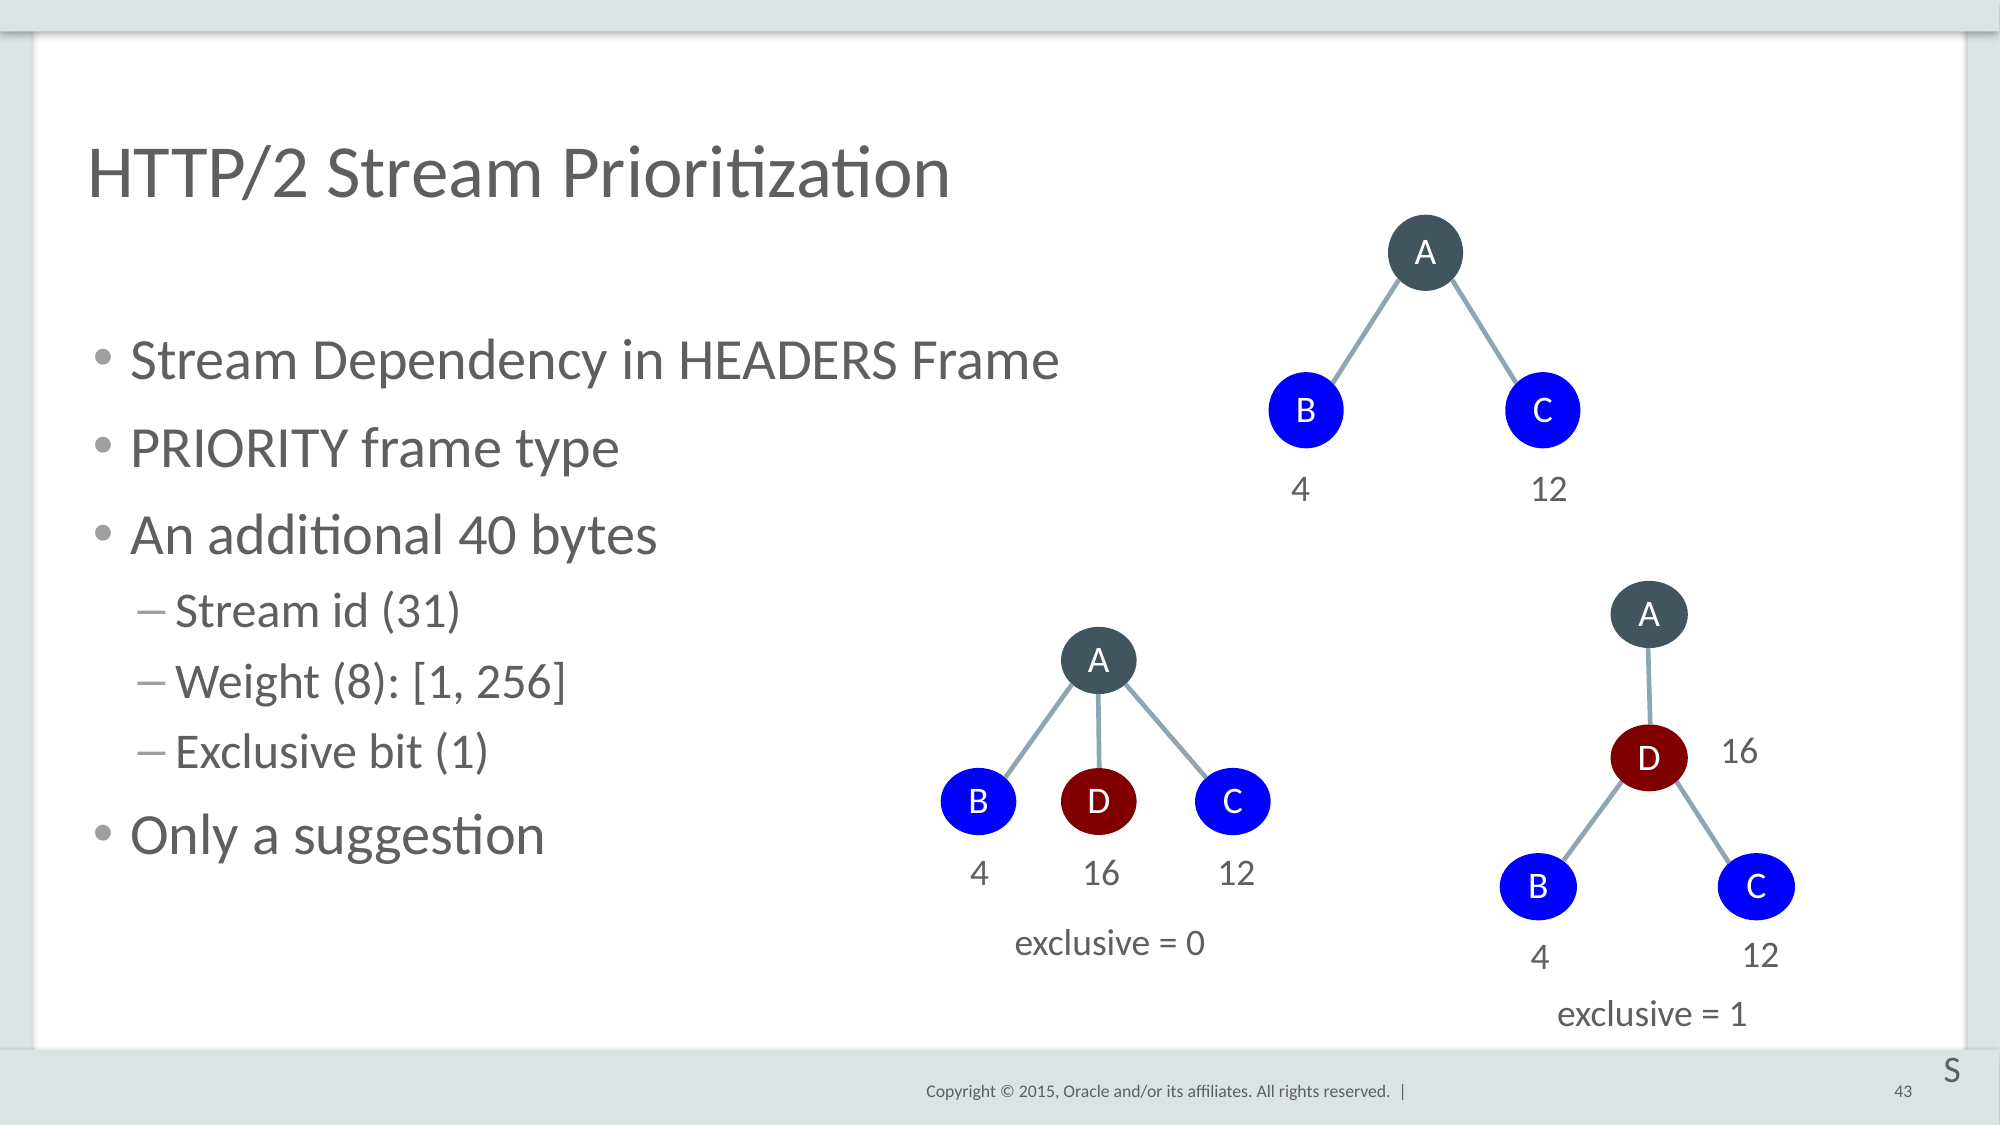

# HTTP/2 Stream Prioritization
A
B
C
4
12

Stream Dependency in HEADERS Frame
PRIORITY frame type
An additional 40 bytes
Stream id (31)
Weight (8): [1, 256]
Exclusive bit (1)
Only a suggestion

A
B
C
D
16
12
4
exclusive = 1
A
B
C
D
4
16
12
exclusive = 0
S
43